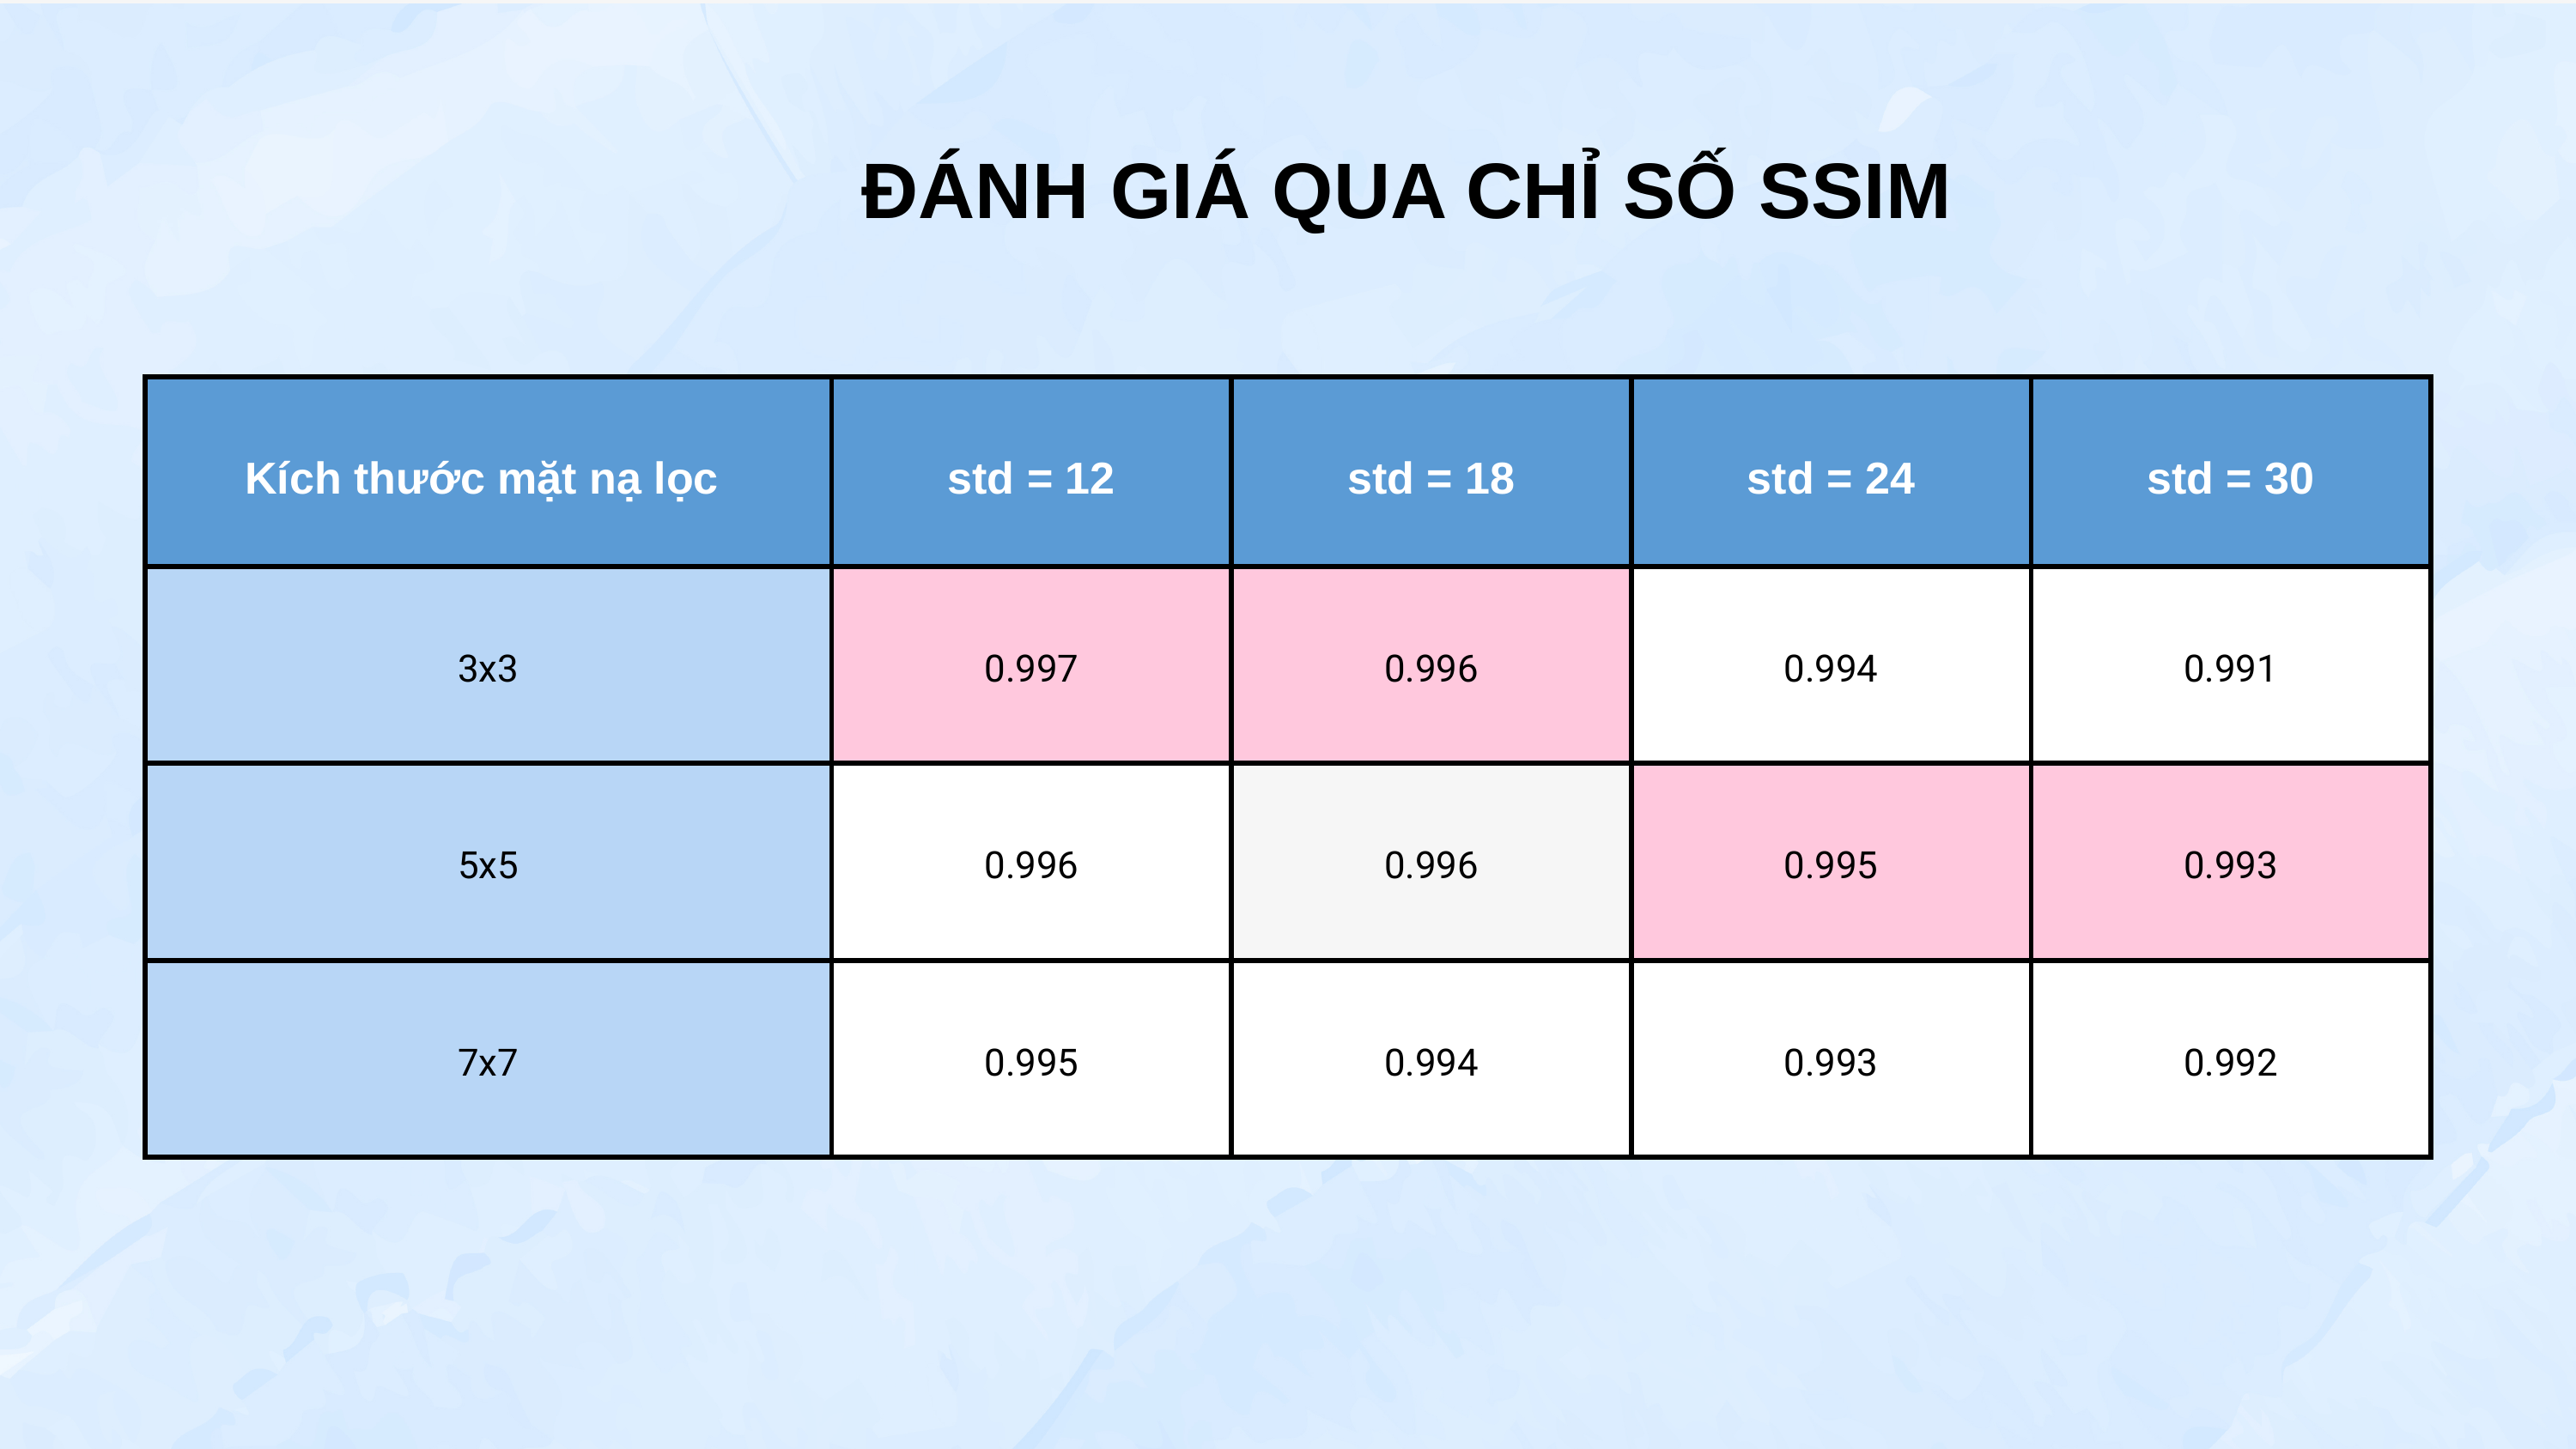

ĐÁNH GIÁ QUA CHỈ SỐ SSIM
| Kích thước mặt nạ lọc | std = 12 | std = 18 | std = 24 | std = 30 |
| --- | --- | --- | --- | --- |
| 3x3 | 0.997 | 0.996 | 0.994 | 0.991 |
| 5x5 | 0.996 | 0.996 | 0.995 | 0.993 |
| 7x7 | 0.995 | 0.994 | 0.993 | 0.992 |